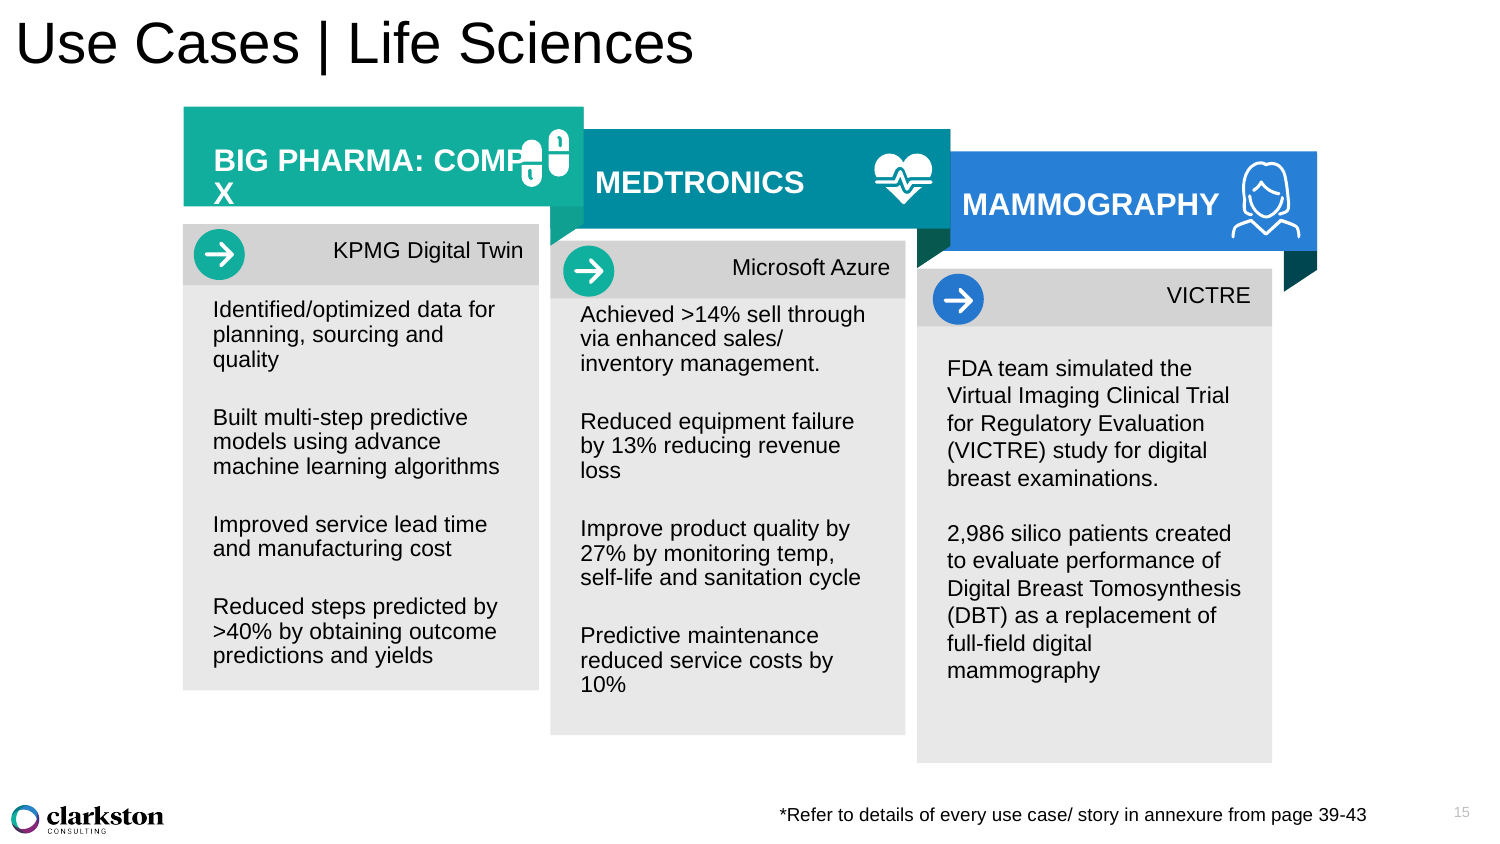

Use Cases | Life Sciences
BIG PHARMA: COMP X
MEDTRONICS

MAMMOGRAPHY

KPMG Digital Twin

Identified/optimized data for planning, sourcing and quality

Built multi-step predictive models using advance machine learning algorithms

Improved service lead time and manufacturing cost

Reduced steps predicted by >40% by obtaining outcome predictions and yields

Achieved >14% sell through via enhanced sales/ inventory management.

Reduced equipment failure by 13% reducing revenue loss

Improve product quality by 27% by monitoring temp, self-life and sanitation cycle

Predictive maintenance reduced service costs by 10%

Microsoft Azure

FDA team simulated the Virtual Imaging Clinical Trial for Regulatory Evaluation (VICTRE) study for digital breast examinations.

2,986 silico patients created to evaluate performance of Digital Breast Tomosynthesis (DBT) as a replacement of full-field digital mammography

VICTRE

*Refer to details of every use case/ story in annexure from page 39-43
15